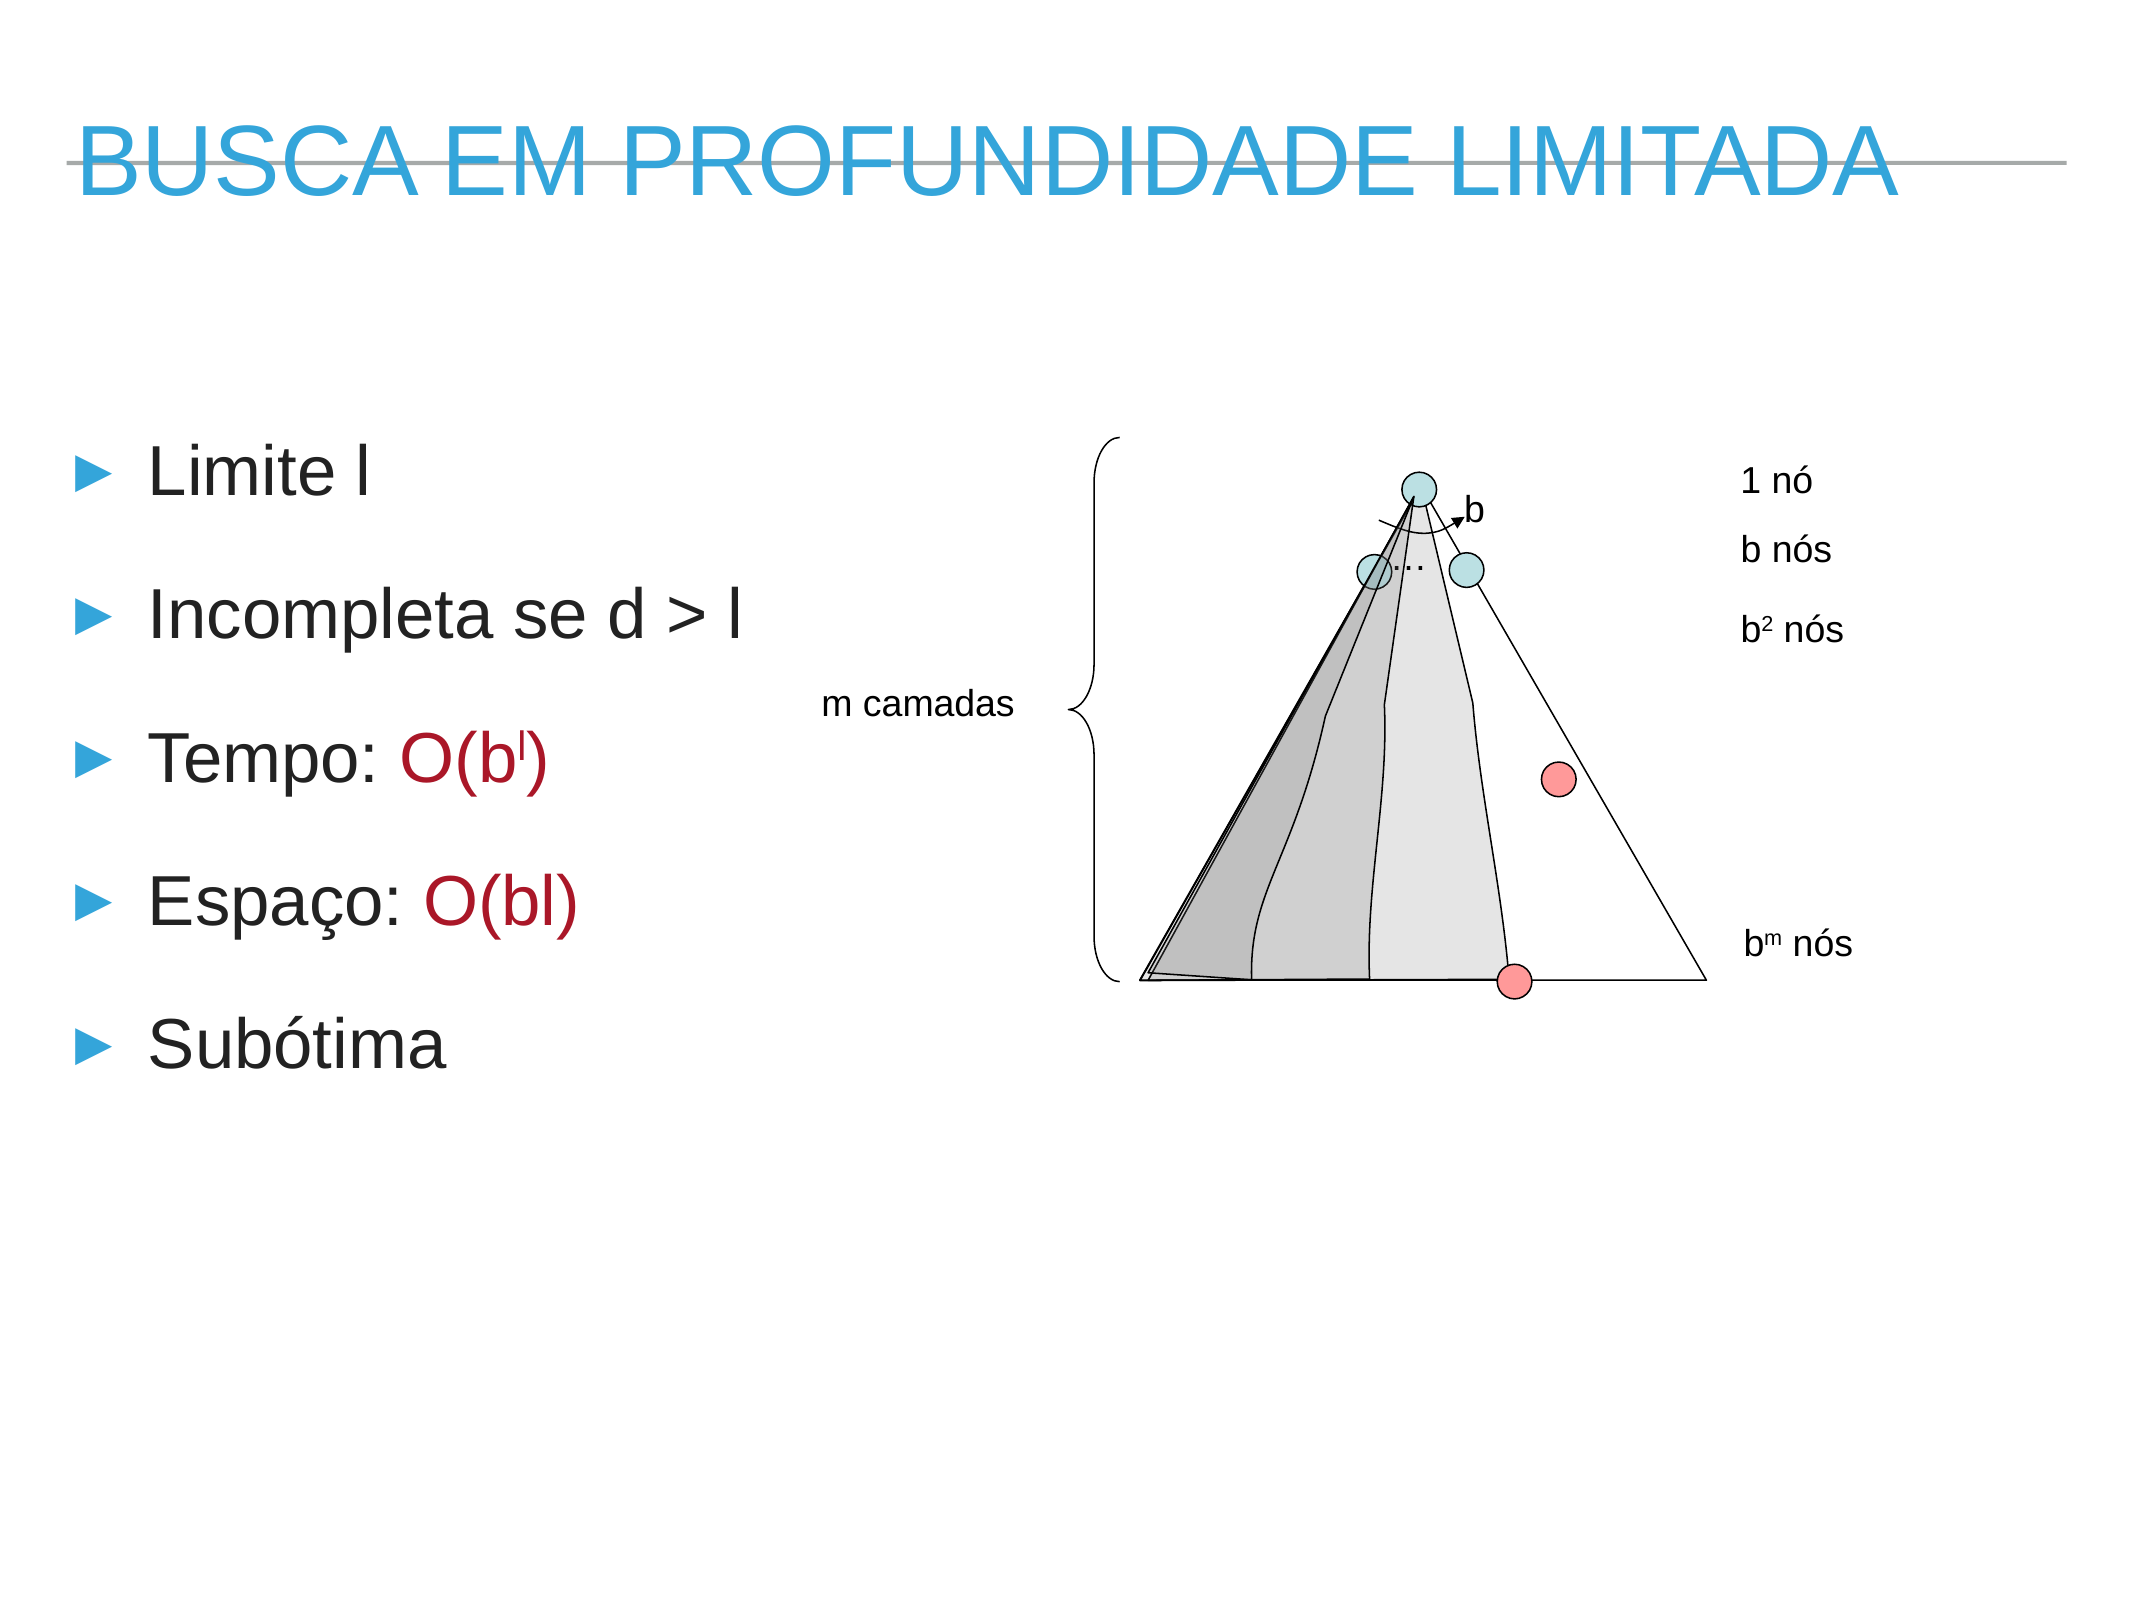

busca em profundidade limitada
Limite l
Incompleta se d > l
Tempo: O(bl)
Espaço: O(bl)
Subótima

1 nó

b

b nós
…

b2 nós
m camadas
bm nós